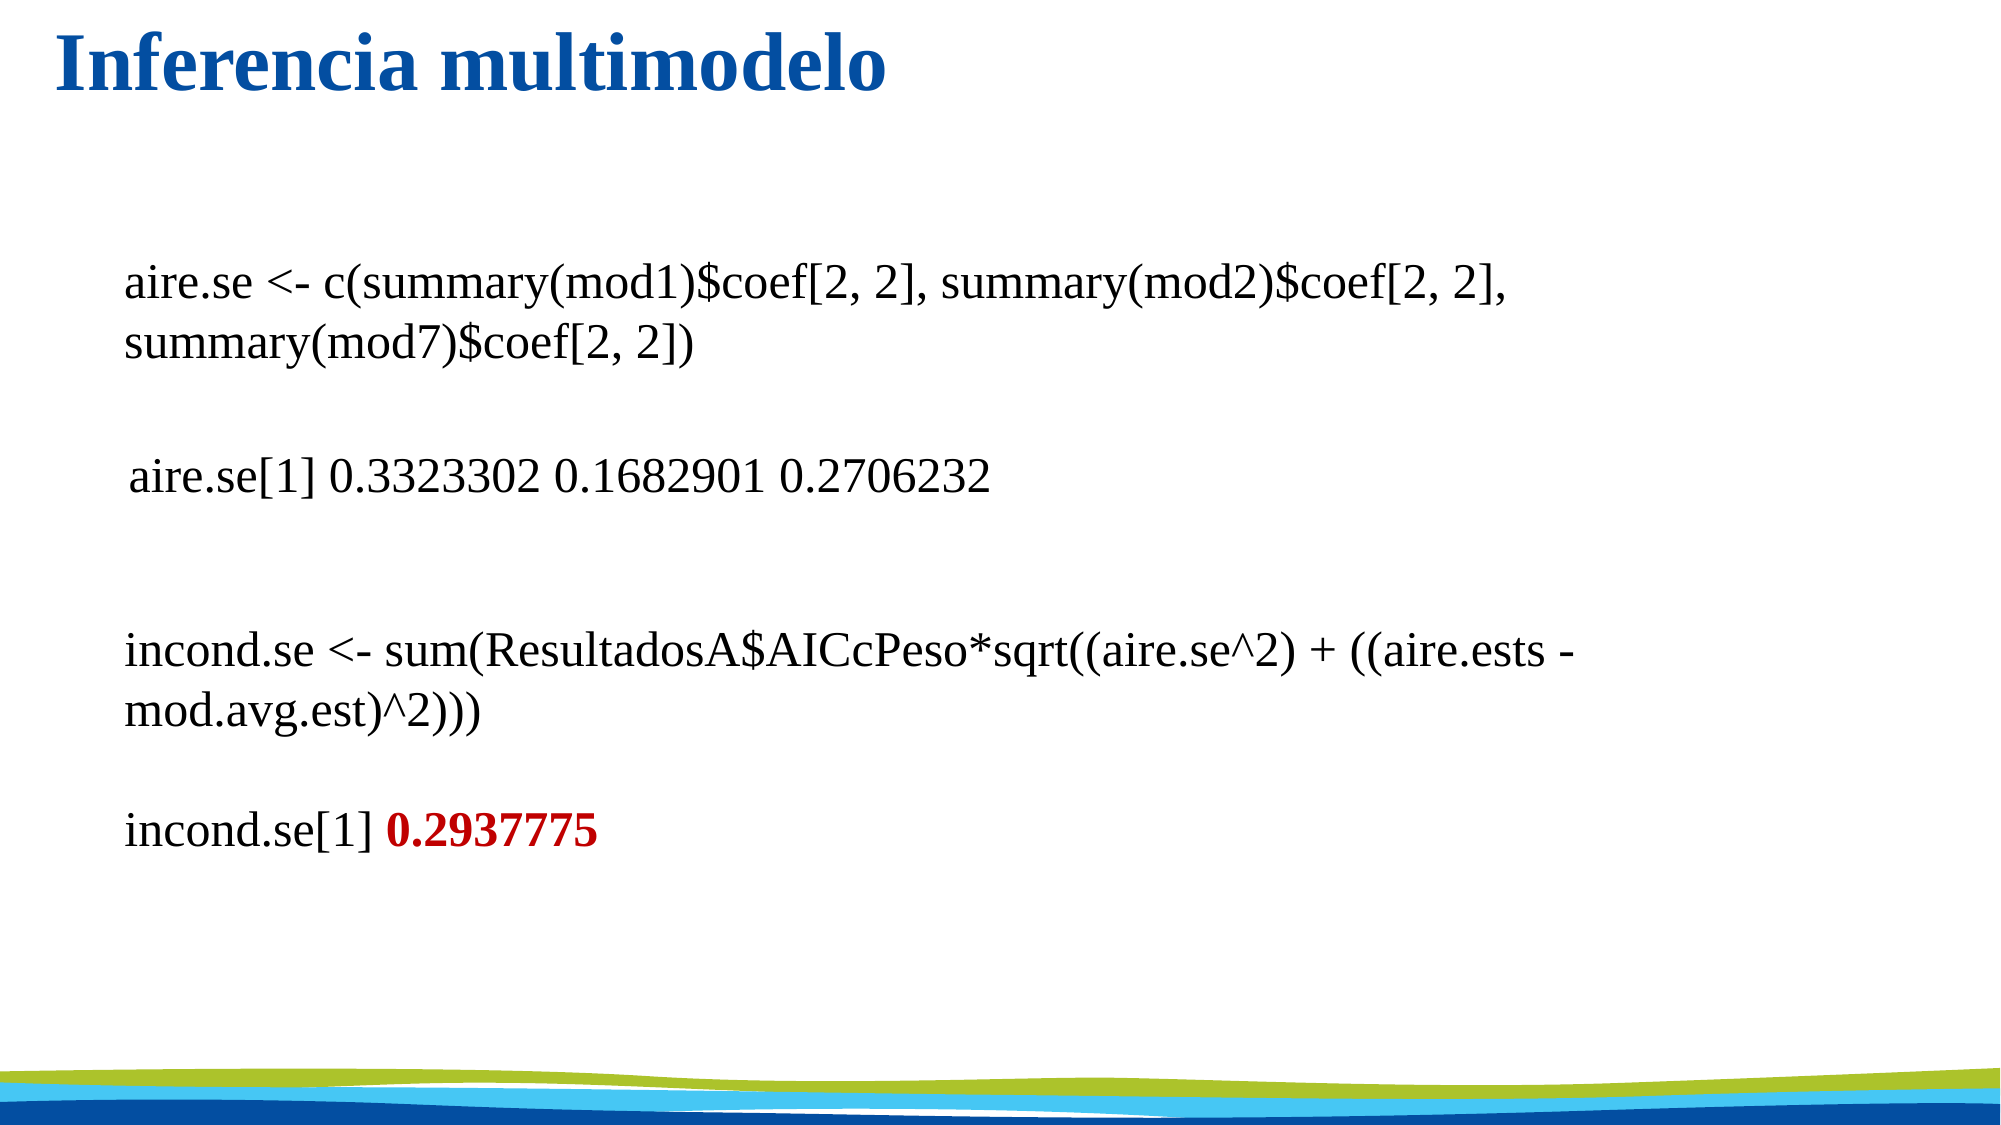

# Inferencia multimodelo
aire.se <- c(summary(mod1)$coef[2, 2], summary(mod2)$coef[2, 2], summary(mod7)$coef[2, 2])
aire.se[1] 0.3323302 0.1682901 0.2706232
incond.se <- sum(ResultadosA$AICcPeso*sqrt((aire.se^2) + ((aire.ests - mod.avg.est)^2)))

incond.se[1] 0.2937775